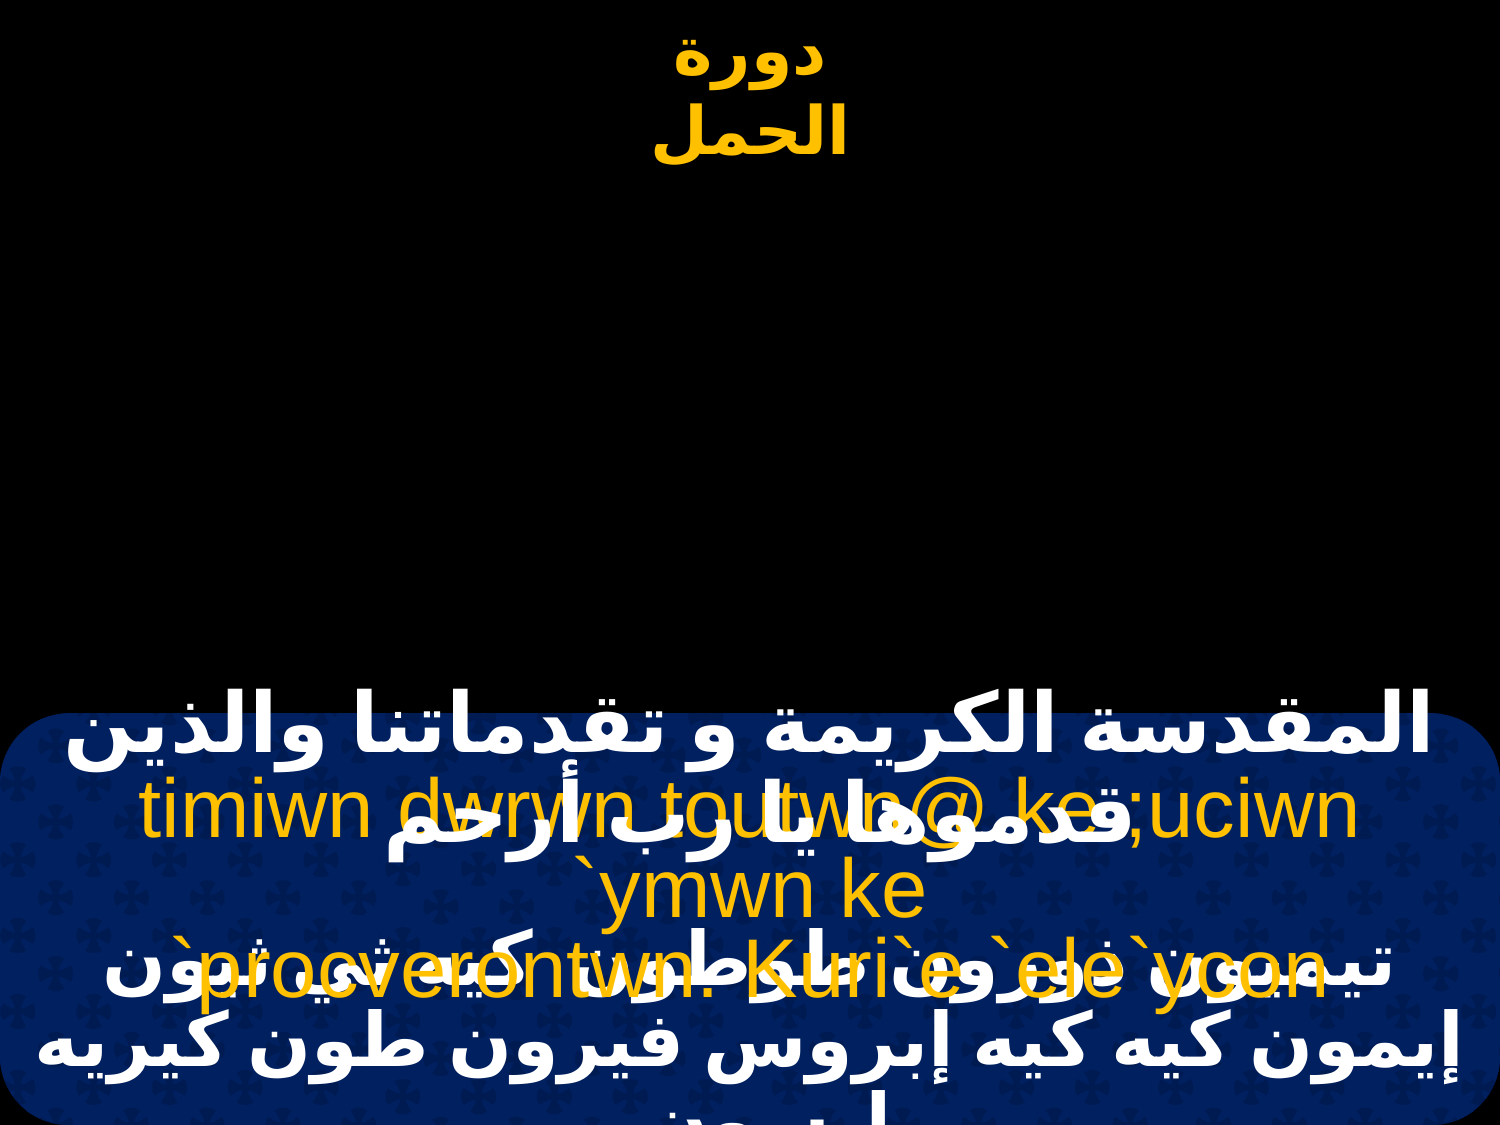

المقدسة الكريمة و تقدماتنا والذين قدموها يا رب أرحم
timiwn dwrwn toutwn@ ke ;uciwn `ymwn ke
 `procverontwn. Kuri`e `ele`ycon
تيميون ذورون طوطون  كيه ثي ثيون إيمون كيه كيه إبروس فيرون طون كيريه ليسون